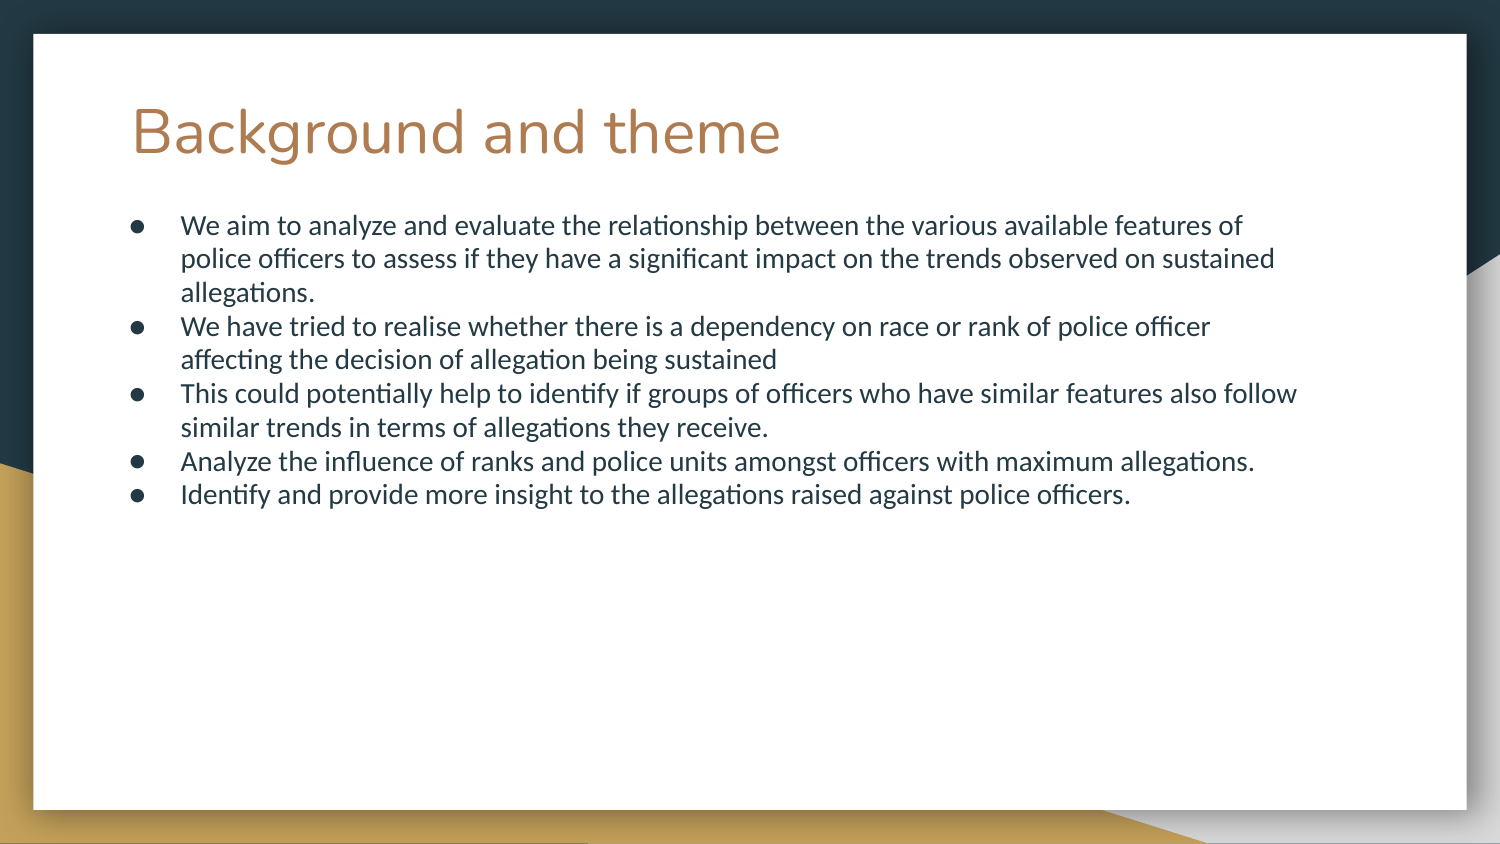

# Background and theme
We aim to analyze and evaluate the relationship between the various available features of police officers to assess if they have a significant impact on the trends observed on sustained allegations.
We have tried to realise whether there is a dependency on race or rank of police officer affecting the decision of allegation being sustained
This could potentially help to identify if groups of officers who have similar features also follow similar trends in terms of allegations they receive.
Analyze the influence of ranks and police units amongst officers with maximum allegations.
Identify and provide more insight to the allegations raised against police officers.